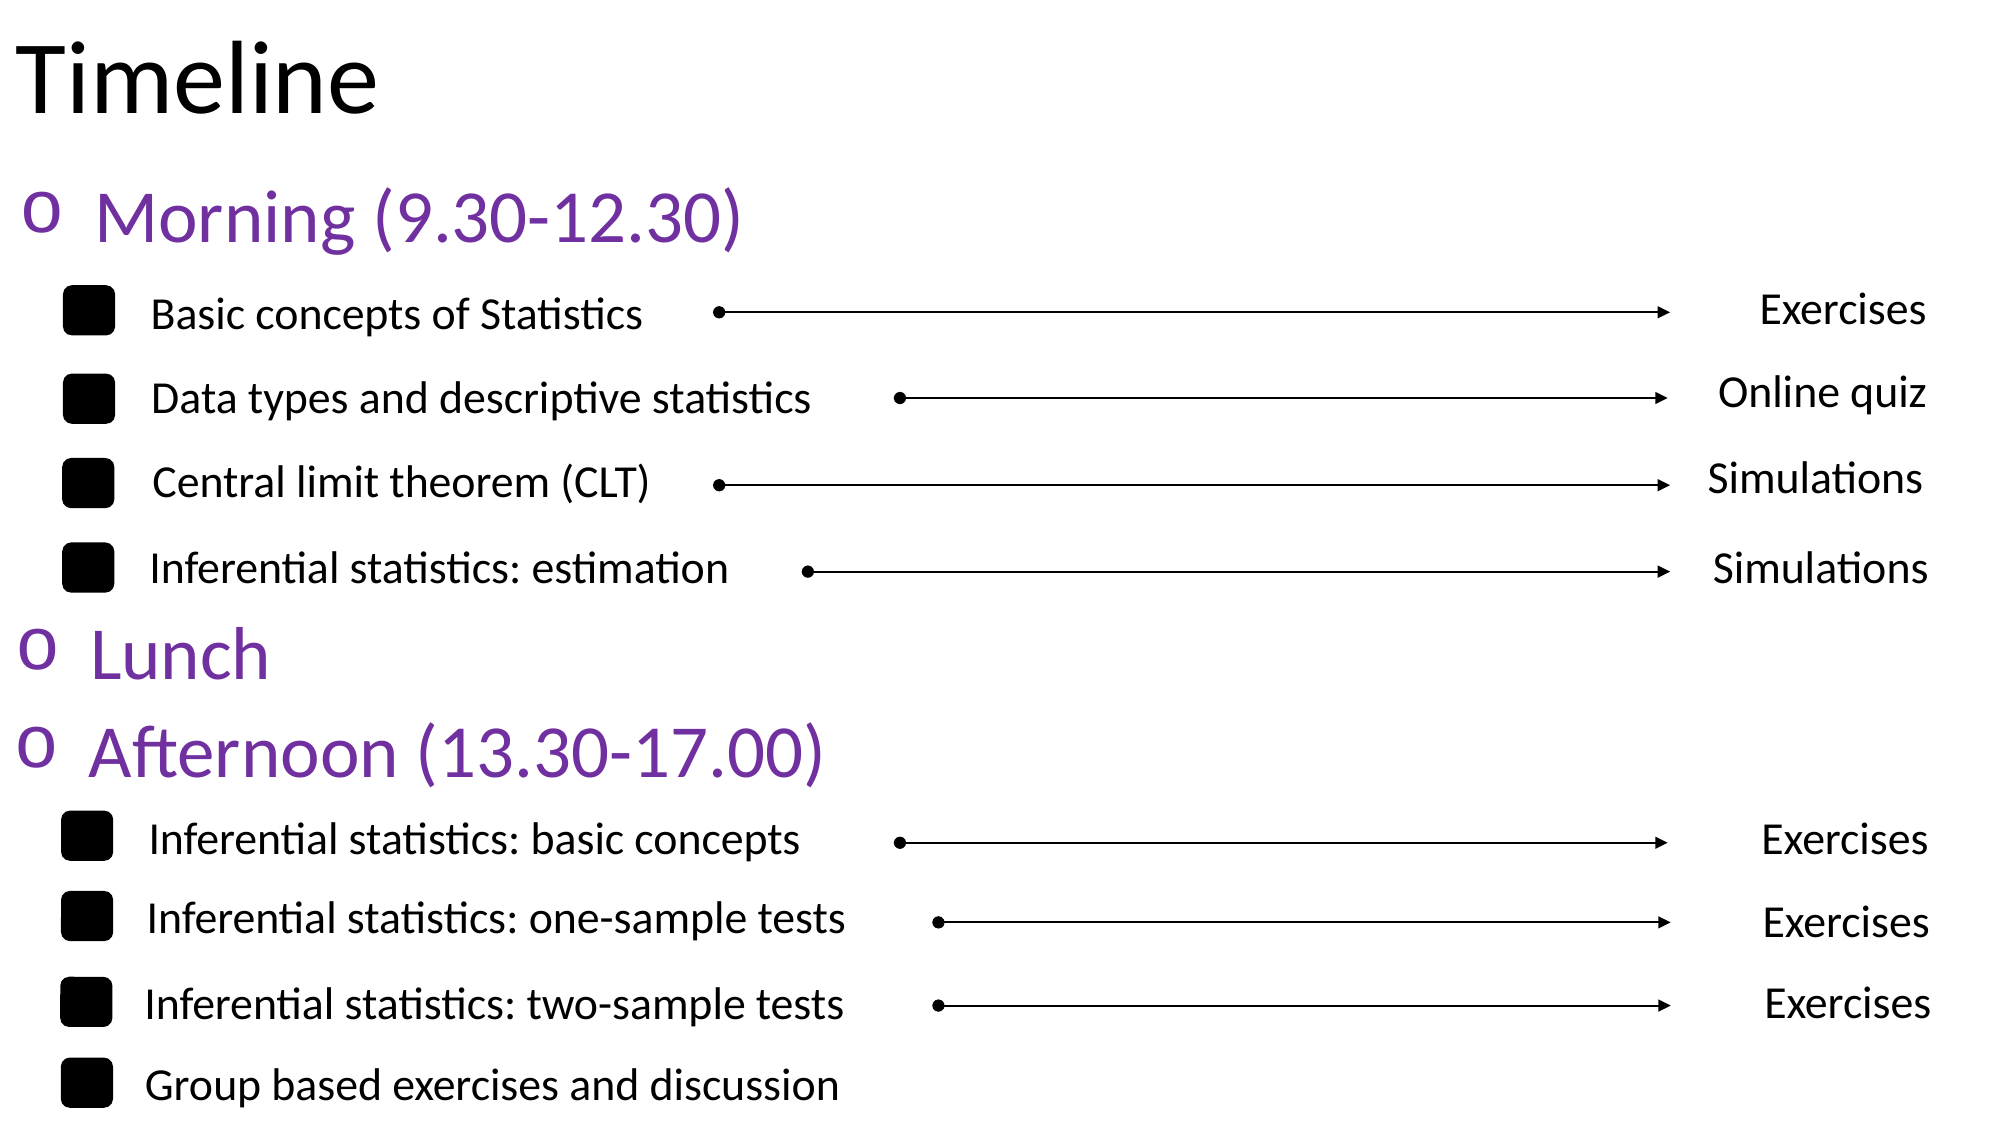

Timeline
Morning (9.30-12.30)
Exercises
Basic concepts of Statistics

Online quiz
Data types and descriptive statistics

Simulations
Central limit theorem (CLT)

Inferential statistics: estimation
Simulations

Lunch
Afternoon (13.30-17.00)
Exercises
Inferential statistics: basic concepts

Inferential statistics: one-sample tests
Exercises

Exercises
Inferential statistics: two-sample tests

Group based exercises and discussion